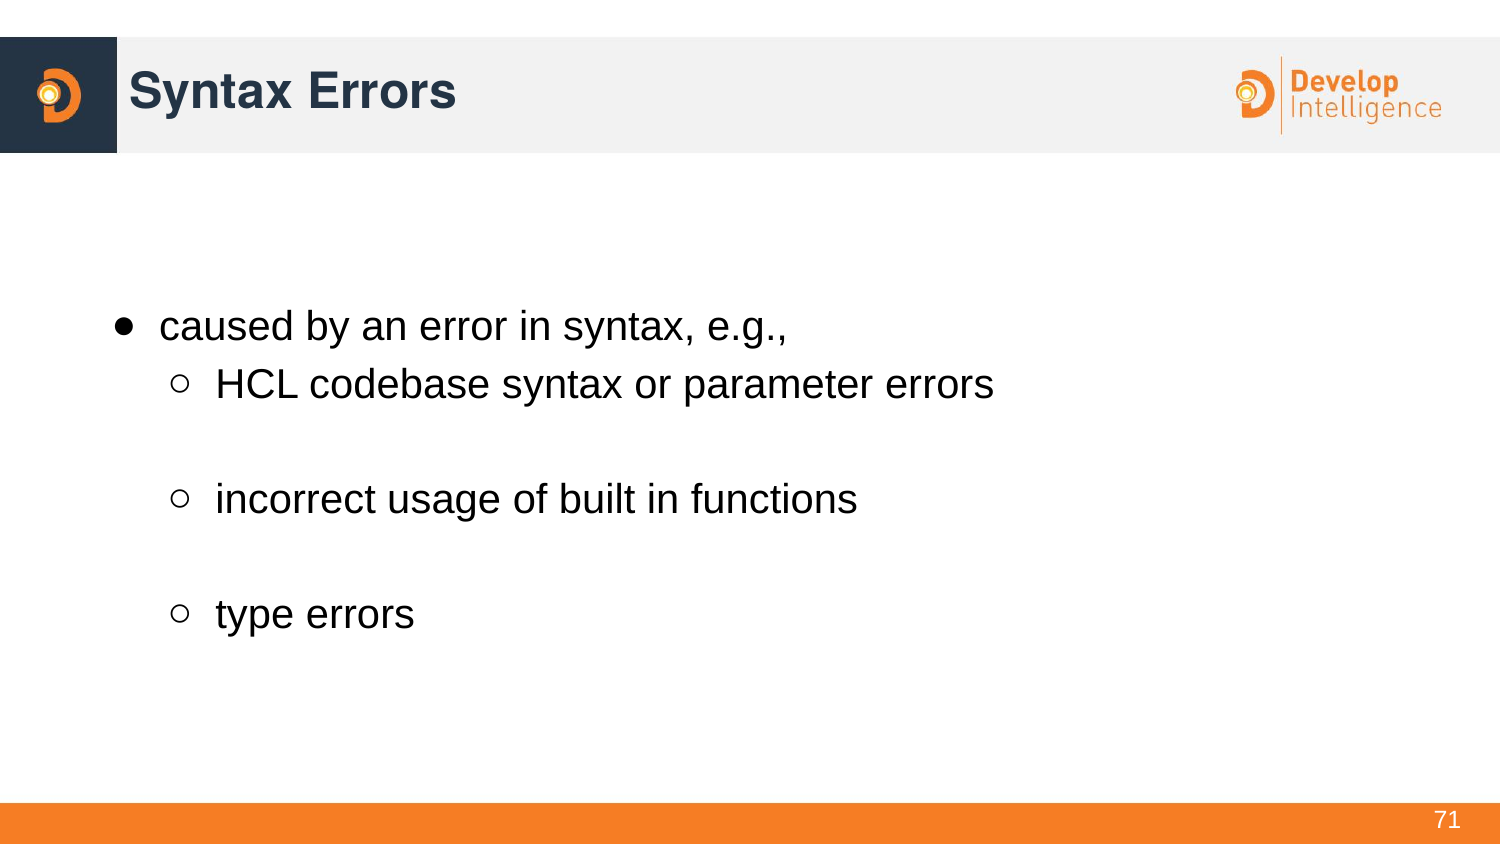

# Syntax Errors
caused by an error in syntax, e.g.,
HCL codebase syntax or parameter errors

incorrect usage of built in functions

type errors
71